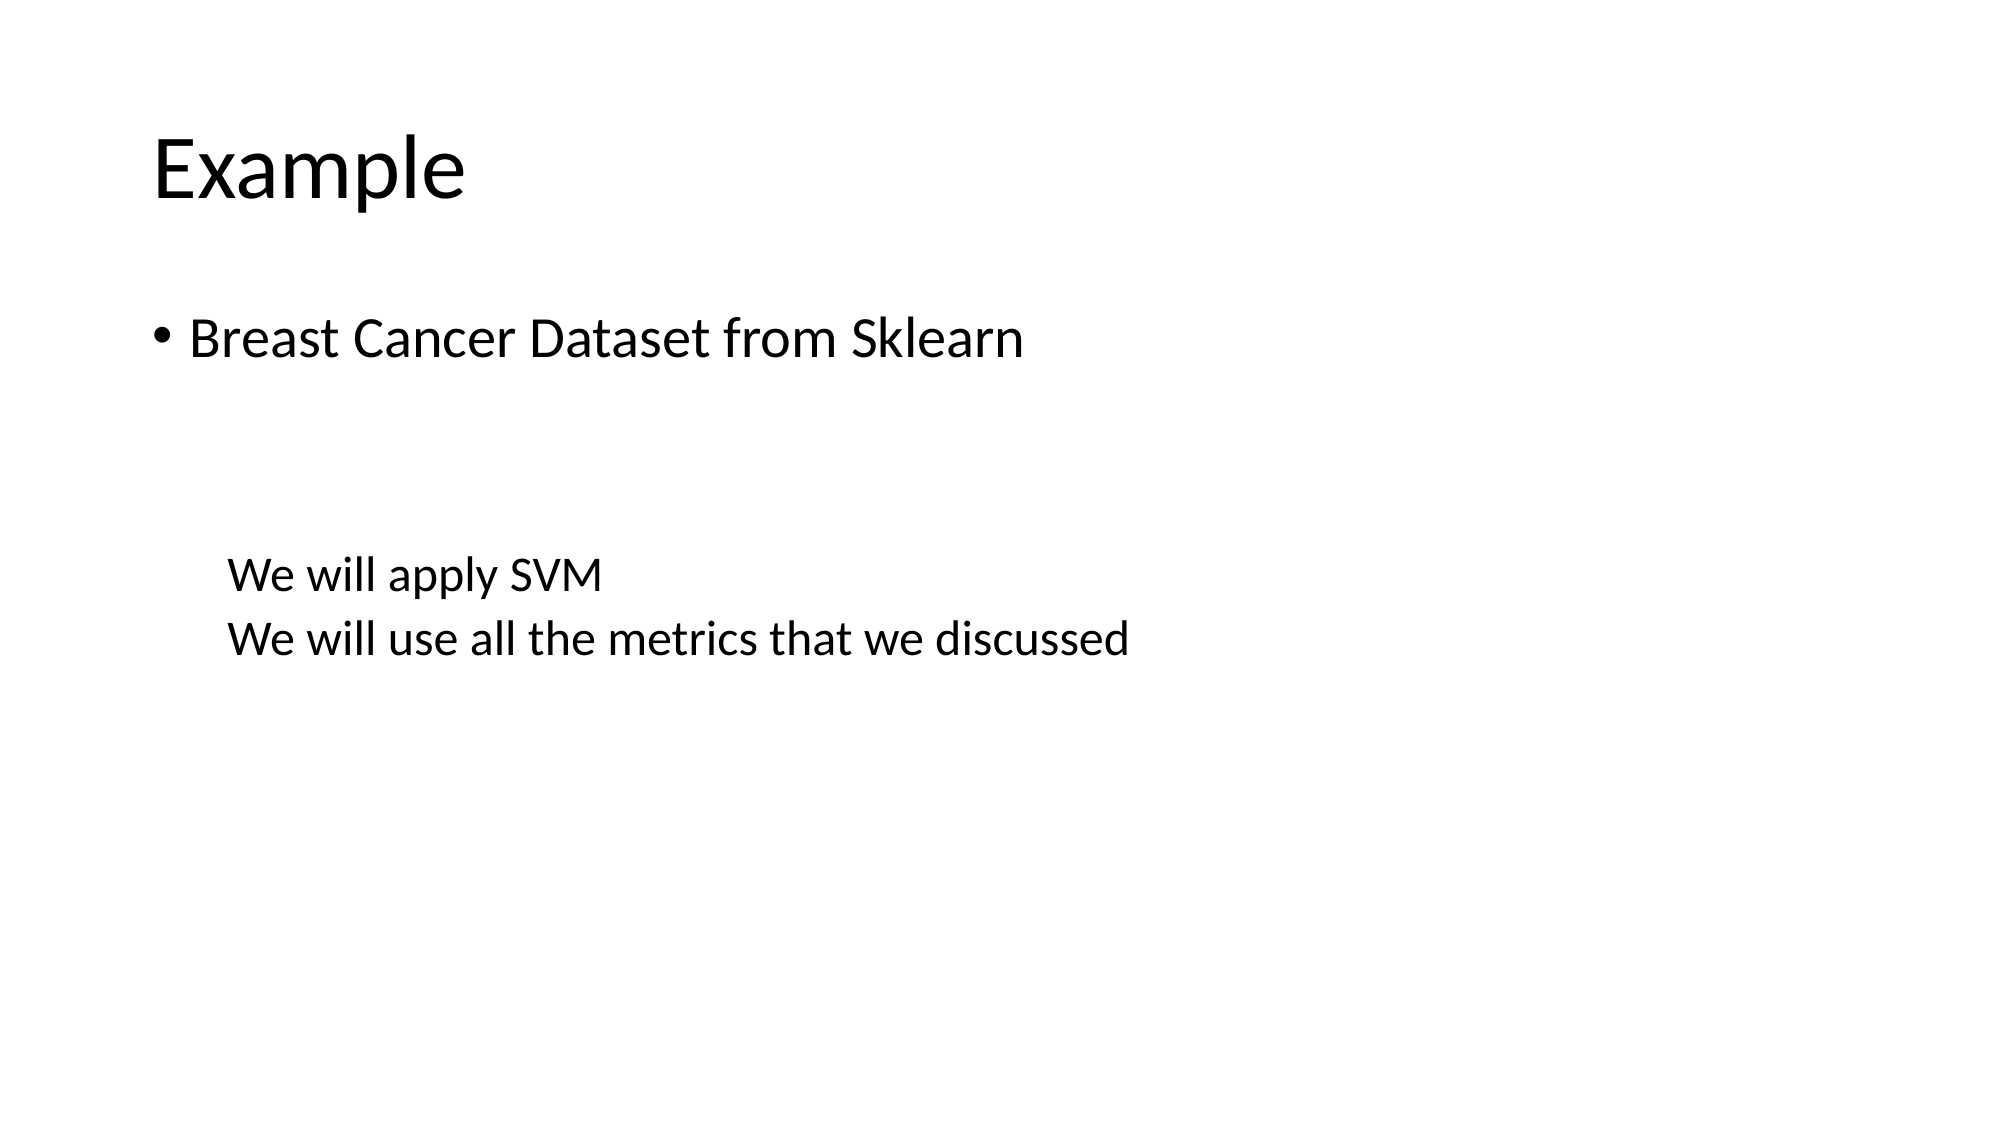

# Example
Breast Cancer Dataset from Sklearn

We will apply SVM
We will use all the metrics that we discussed